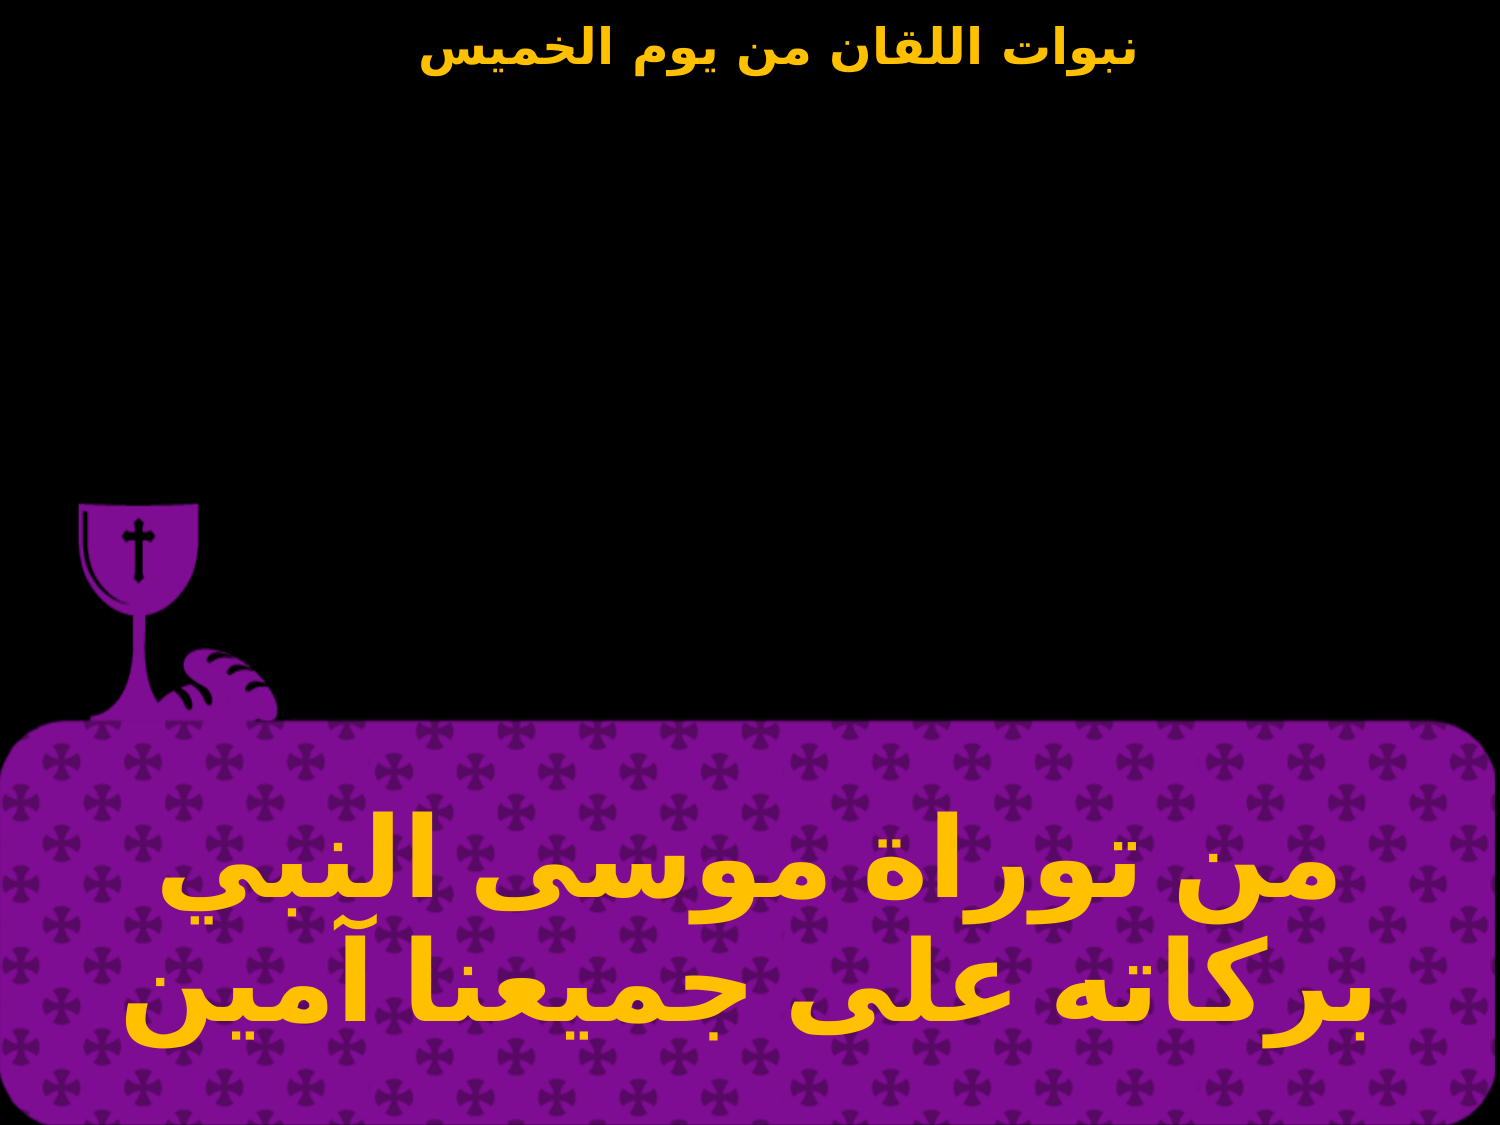

| من توراة موسى النبي بركاته على جميعنا آمين |
| --- |